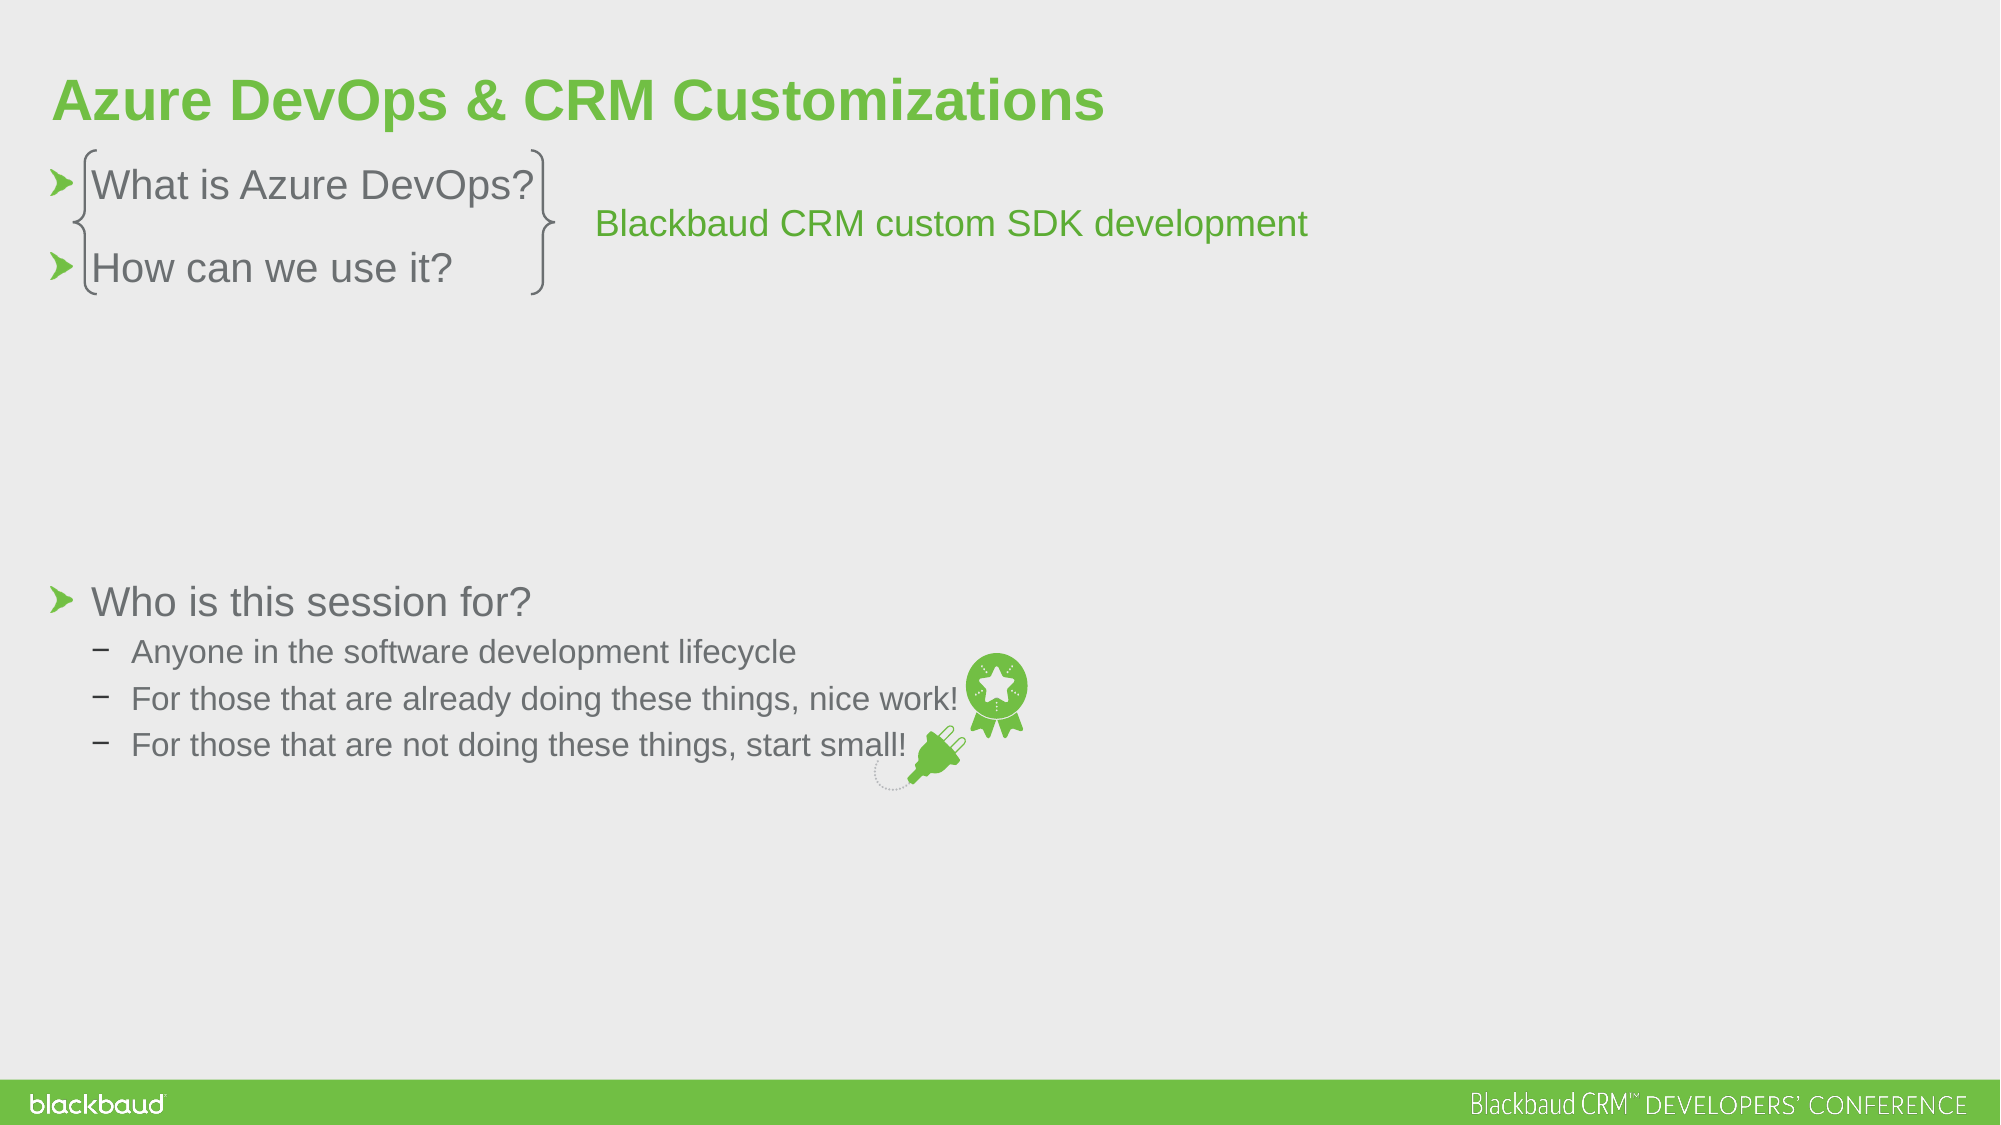

Azure DevOps & CRM Customizations
What is Azure DevOps?
How can we use it?

Who is this session for?
Anyone in the software development lifecycle
For those that are already doing these things, nice work!
For those that are not doing these things, start small!

Blackbaud CRM custom SDK development